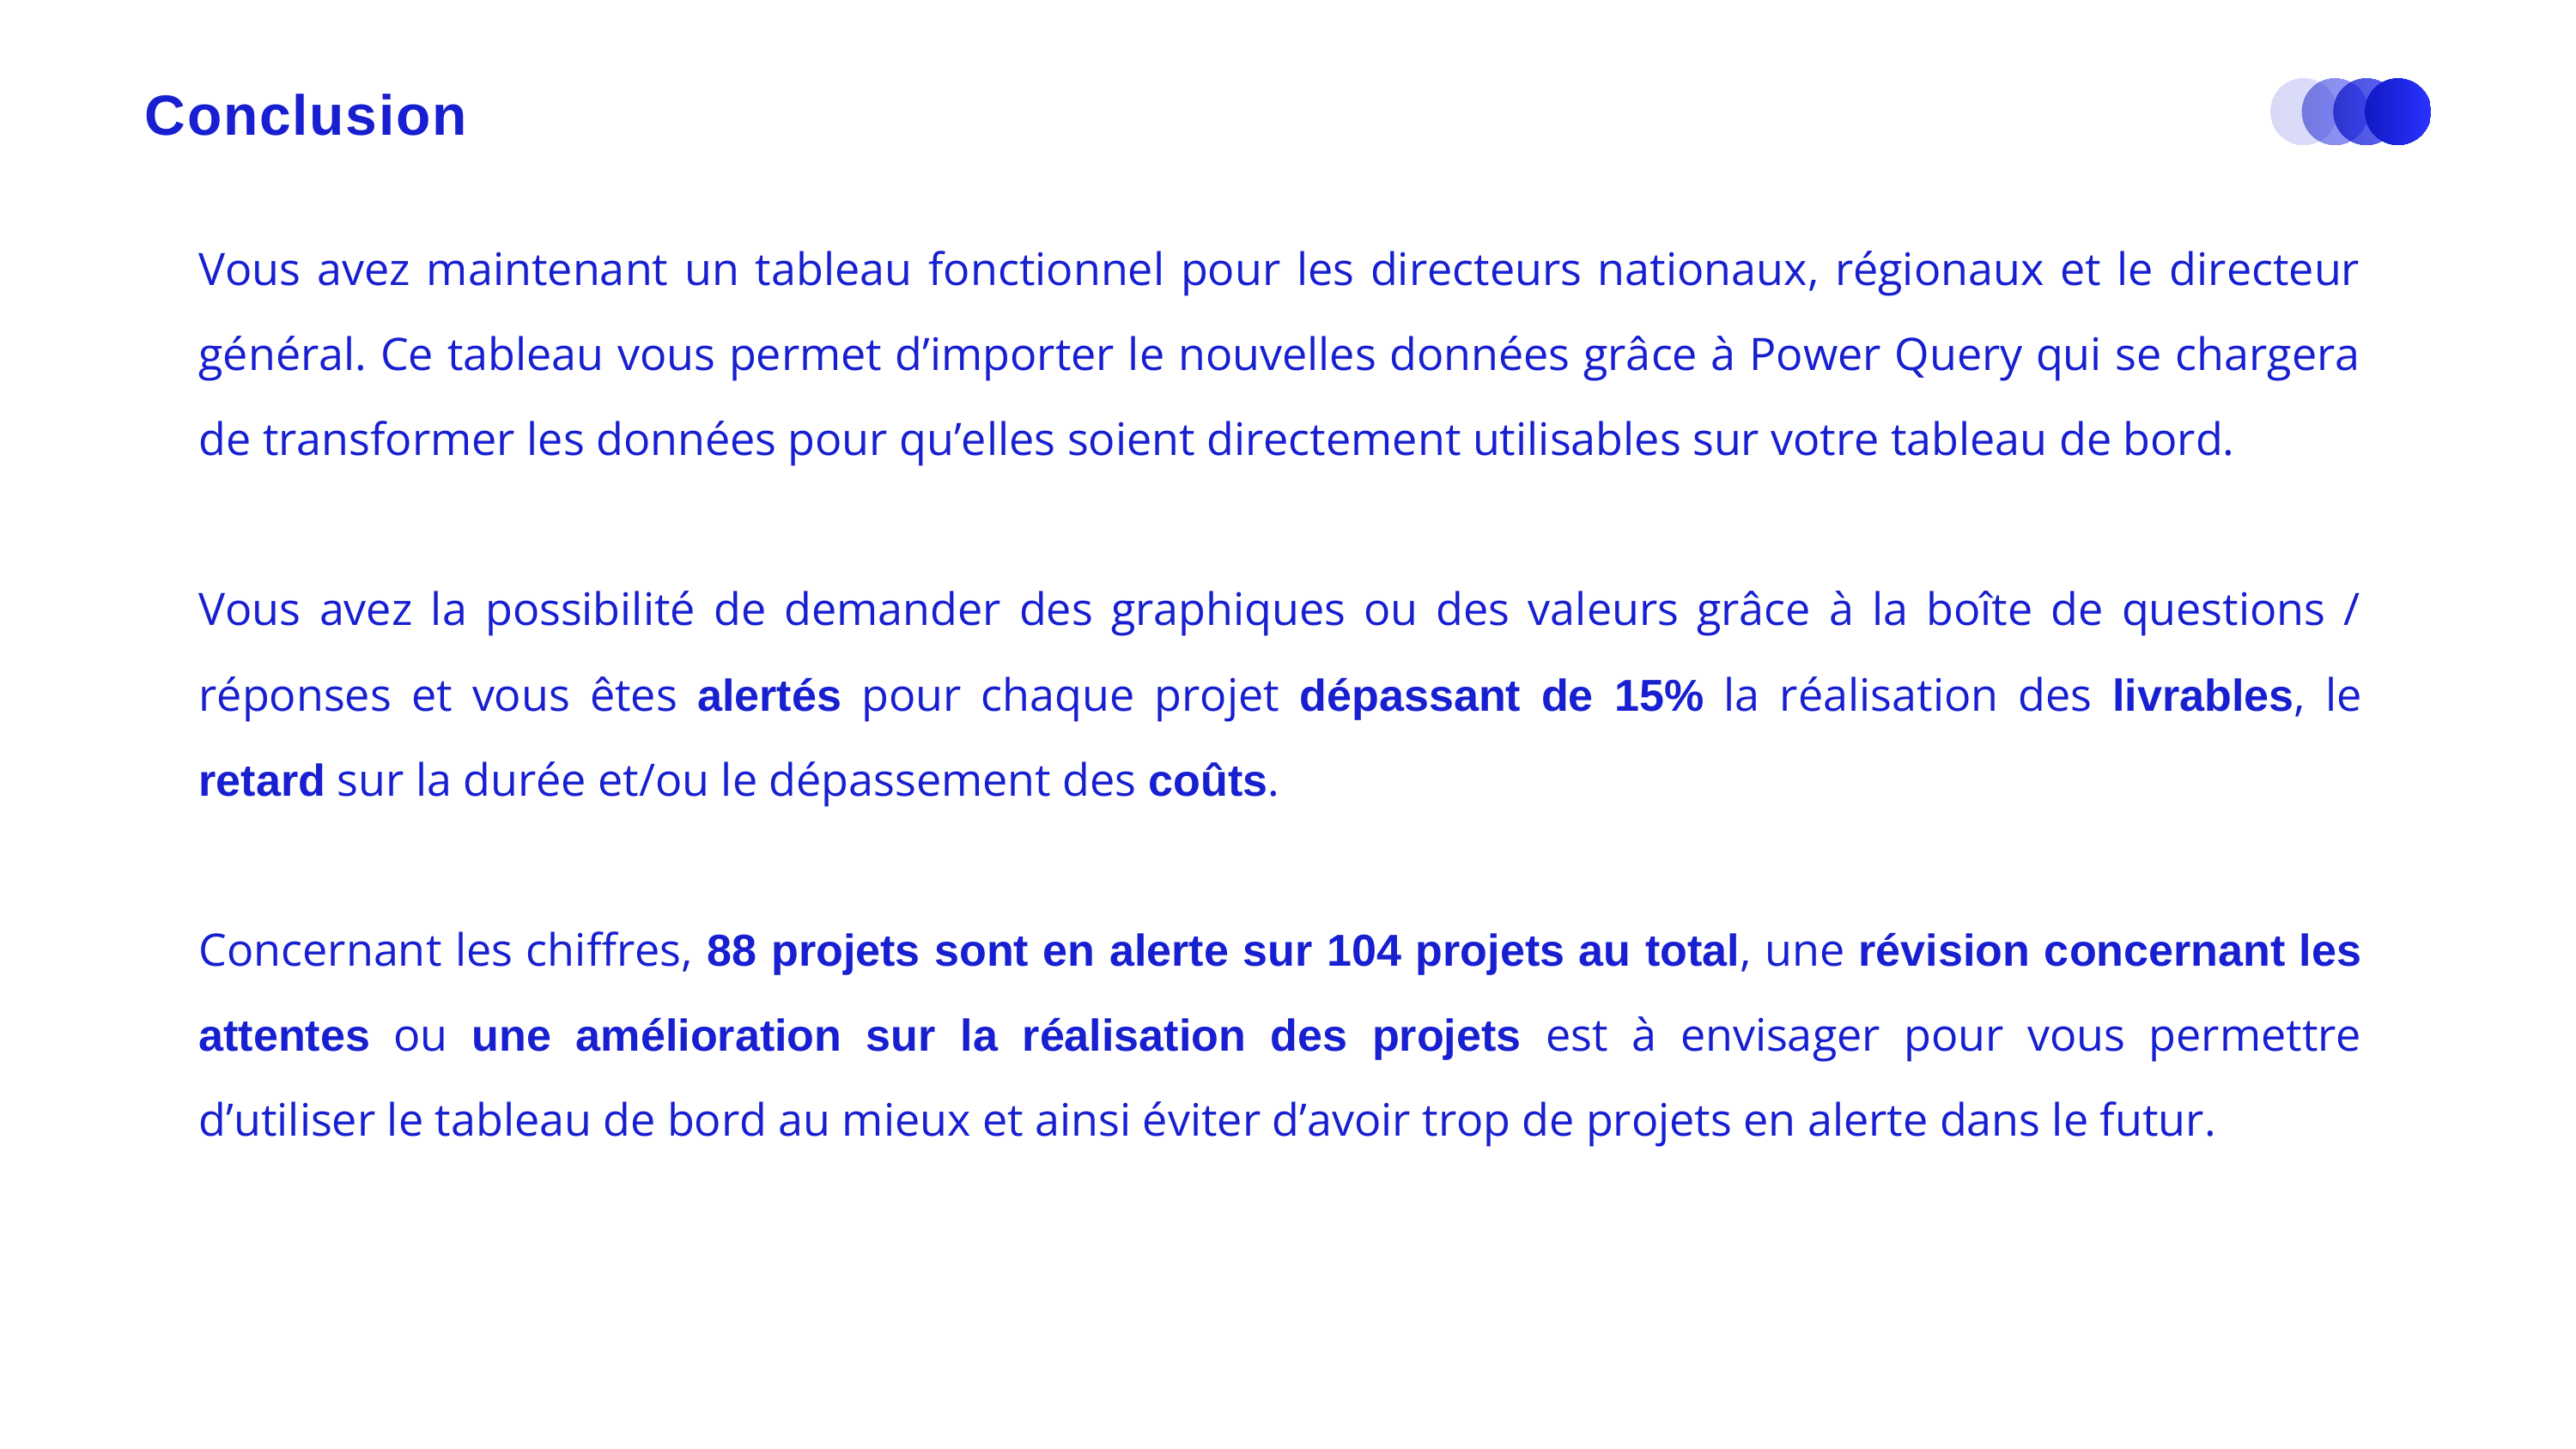

Conclusion

Vous avez maintenant un tableau fonctionnel pour les directeurs nationaux, régionaux et le directeur général. Ce tableau vous permet d’importer le nouvelles données grâce à Power Query qui se chargera de transformer les données pour qu’elles soient directement utilisables sur votre tableau de bord.

Vous avez la possibilité de demander des graphiques ou des valeurs grâce à la boîte de questions / réponses et vous êtes alertés pour chaque projet dépassant de 15% la réalisation des livrables, le retard sur la durée et/ou le dépassement des coûts.

Concernant les chiffres, 88 projets sont en alerte sur 104 projets au total, une révision concernant les attentes ou une amélioration sur la réalisation des projets est à envisager pour vous permettre d’utiliser le tableau de bord au mieux et ainsi éviter d’avoir trop de projets en alerte dans le futur.